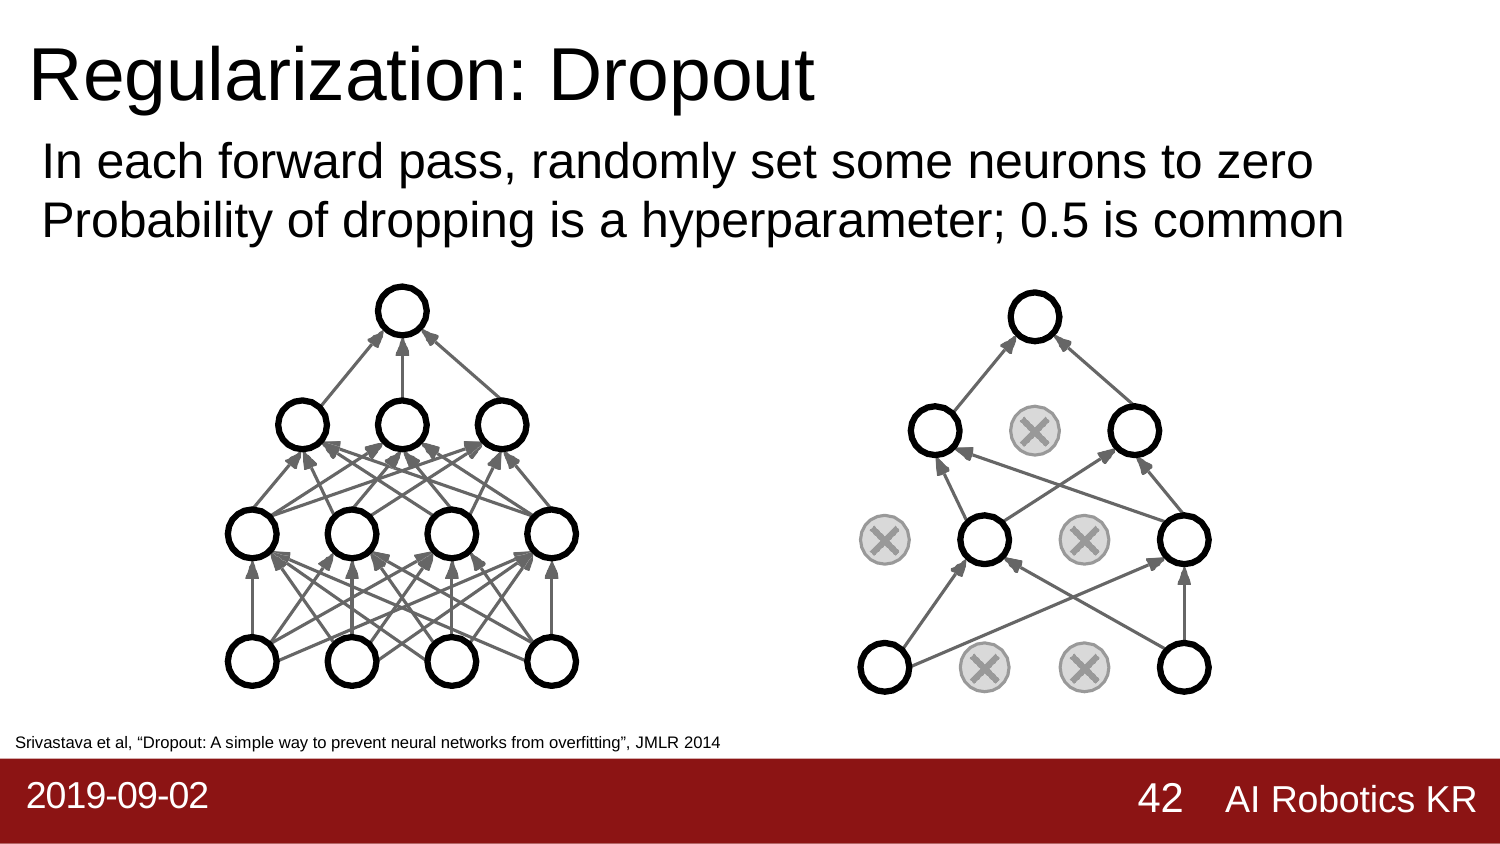

# Regularization: Dropout
In each forward pass, randomly set some neurons to zero  Probability of dropping is a hyperparameter; 0.5 is common

Srivastava et al, “Dropout: A simple way to prevent neural networks from overfitting”, JMLR 2014
AI Robotics KR
2019-09-02
42